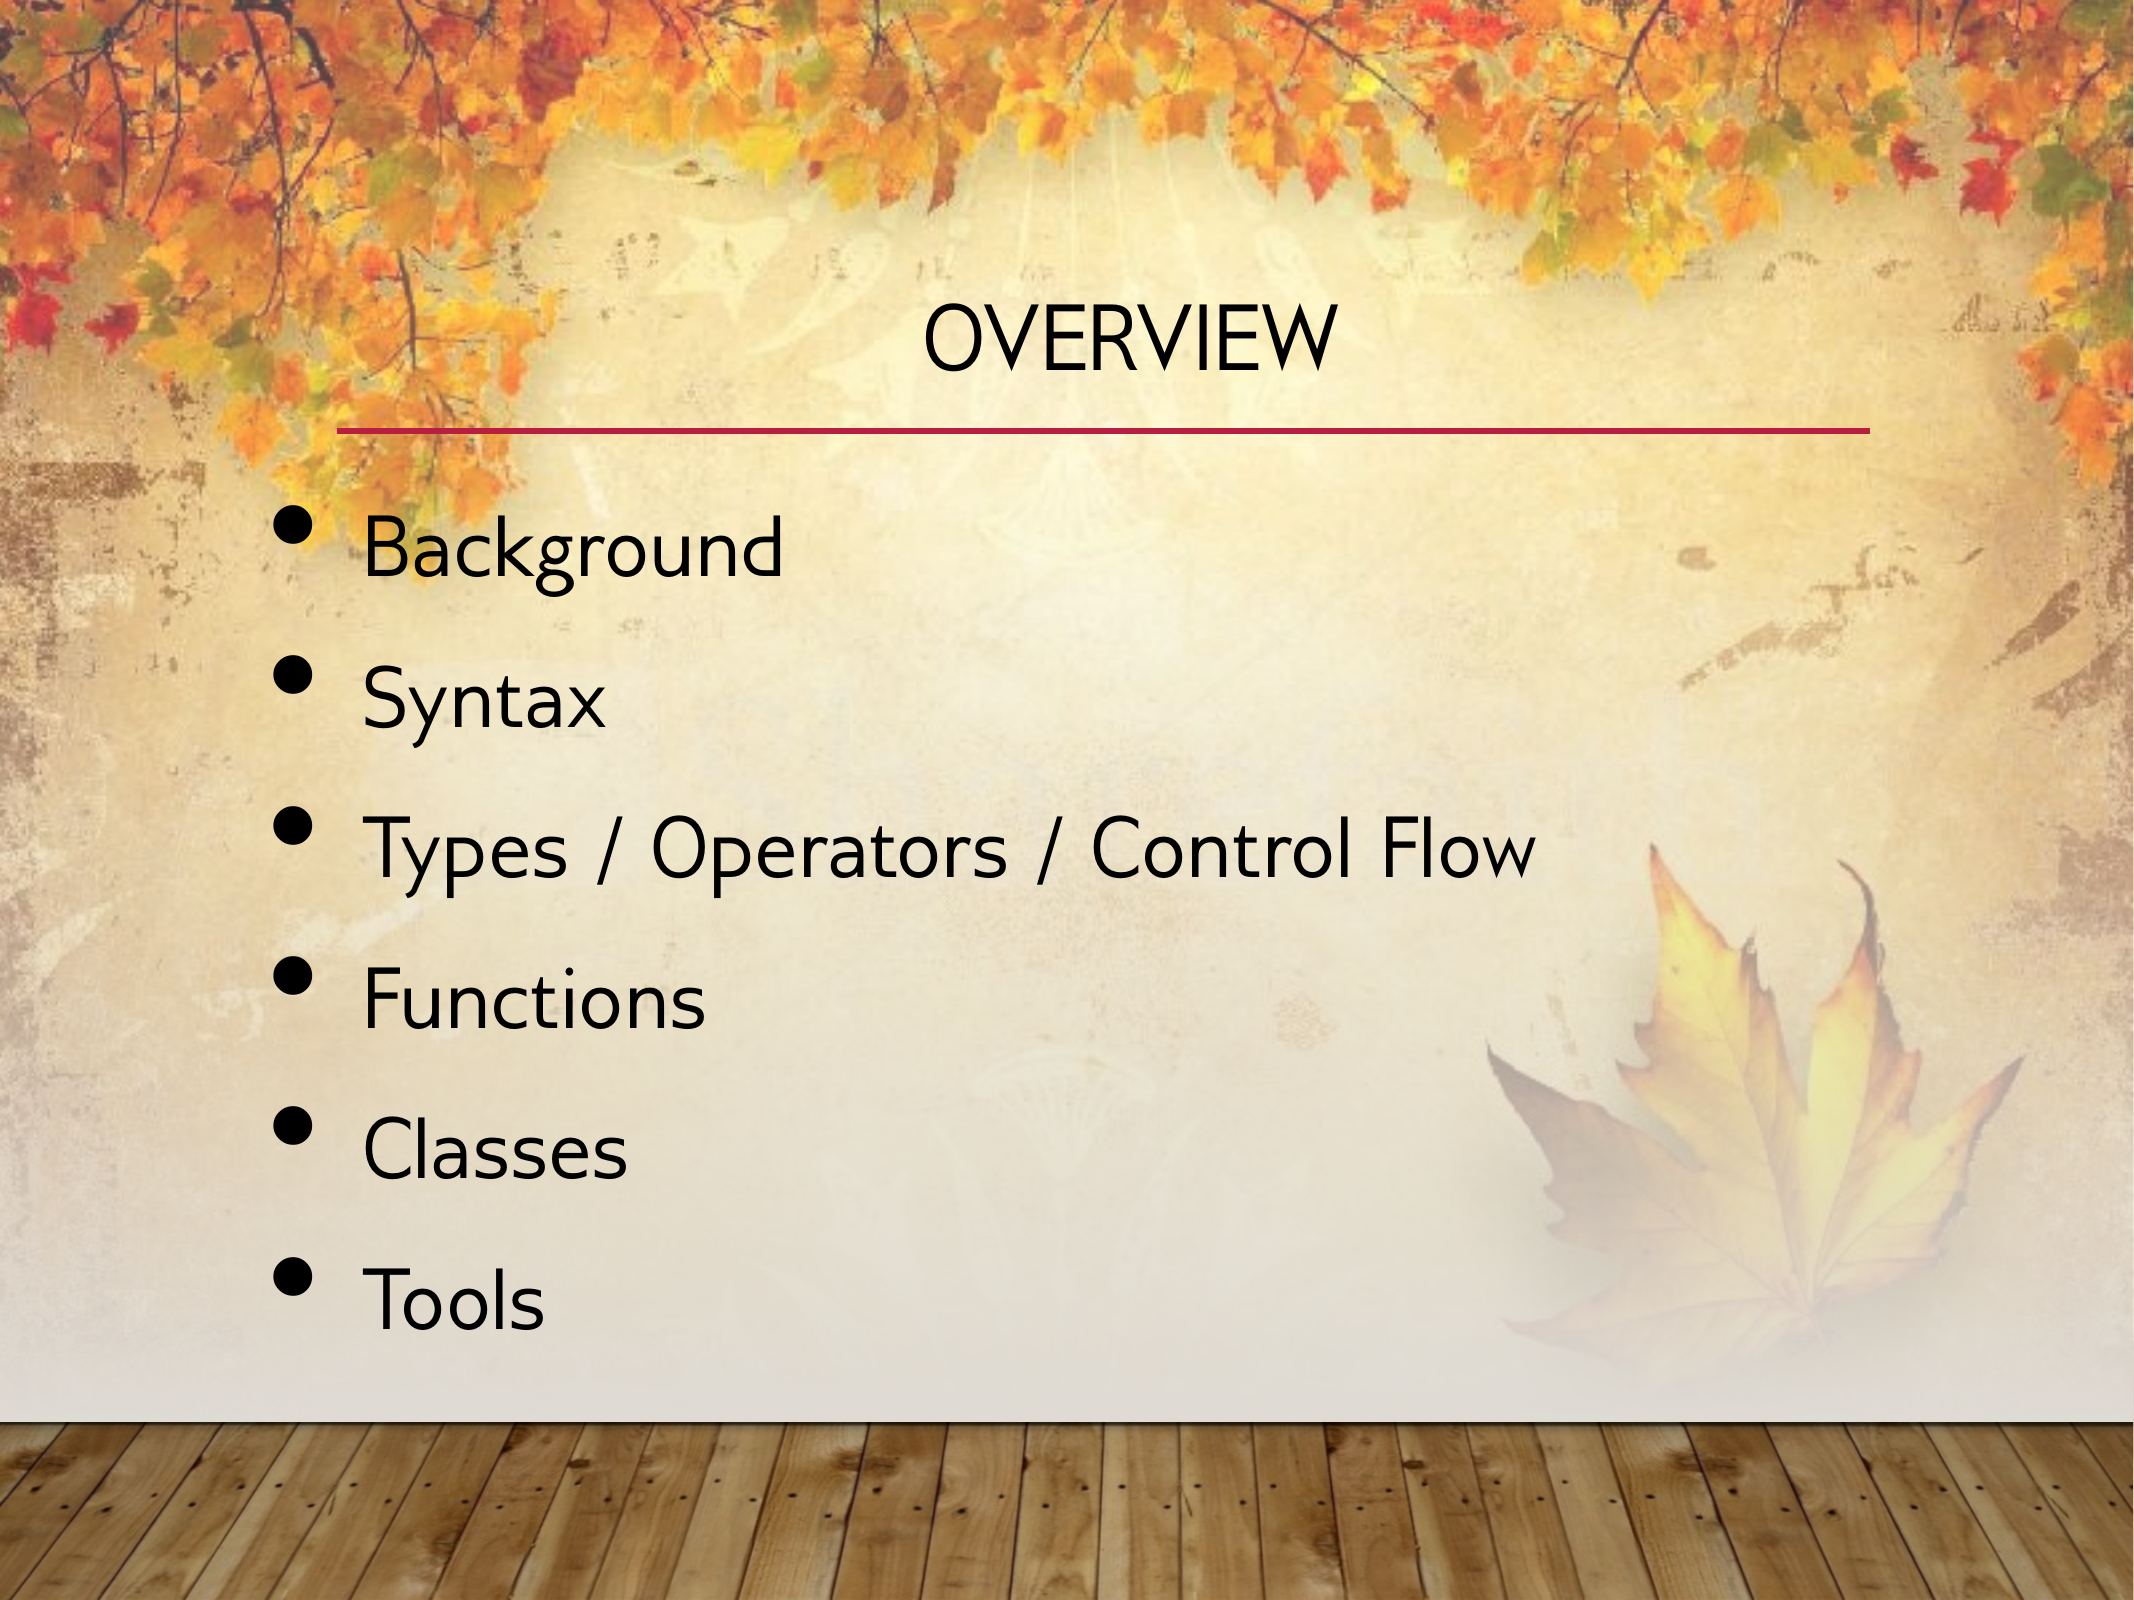

# Overview
Background
Syntax
Types / Operators / Control Flow
Functions
Classes
Tools